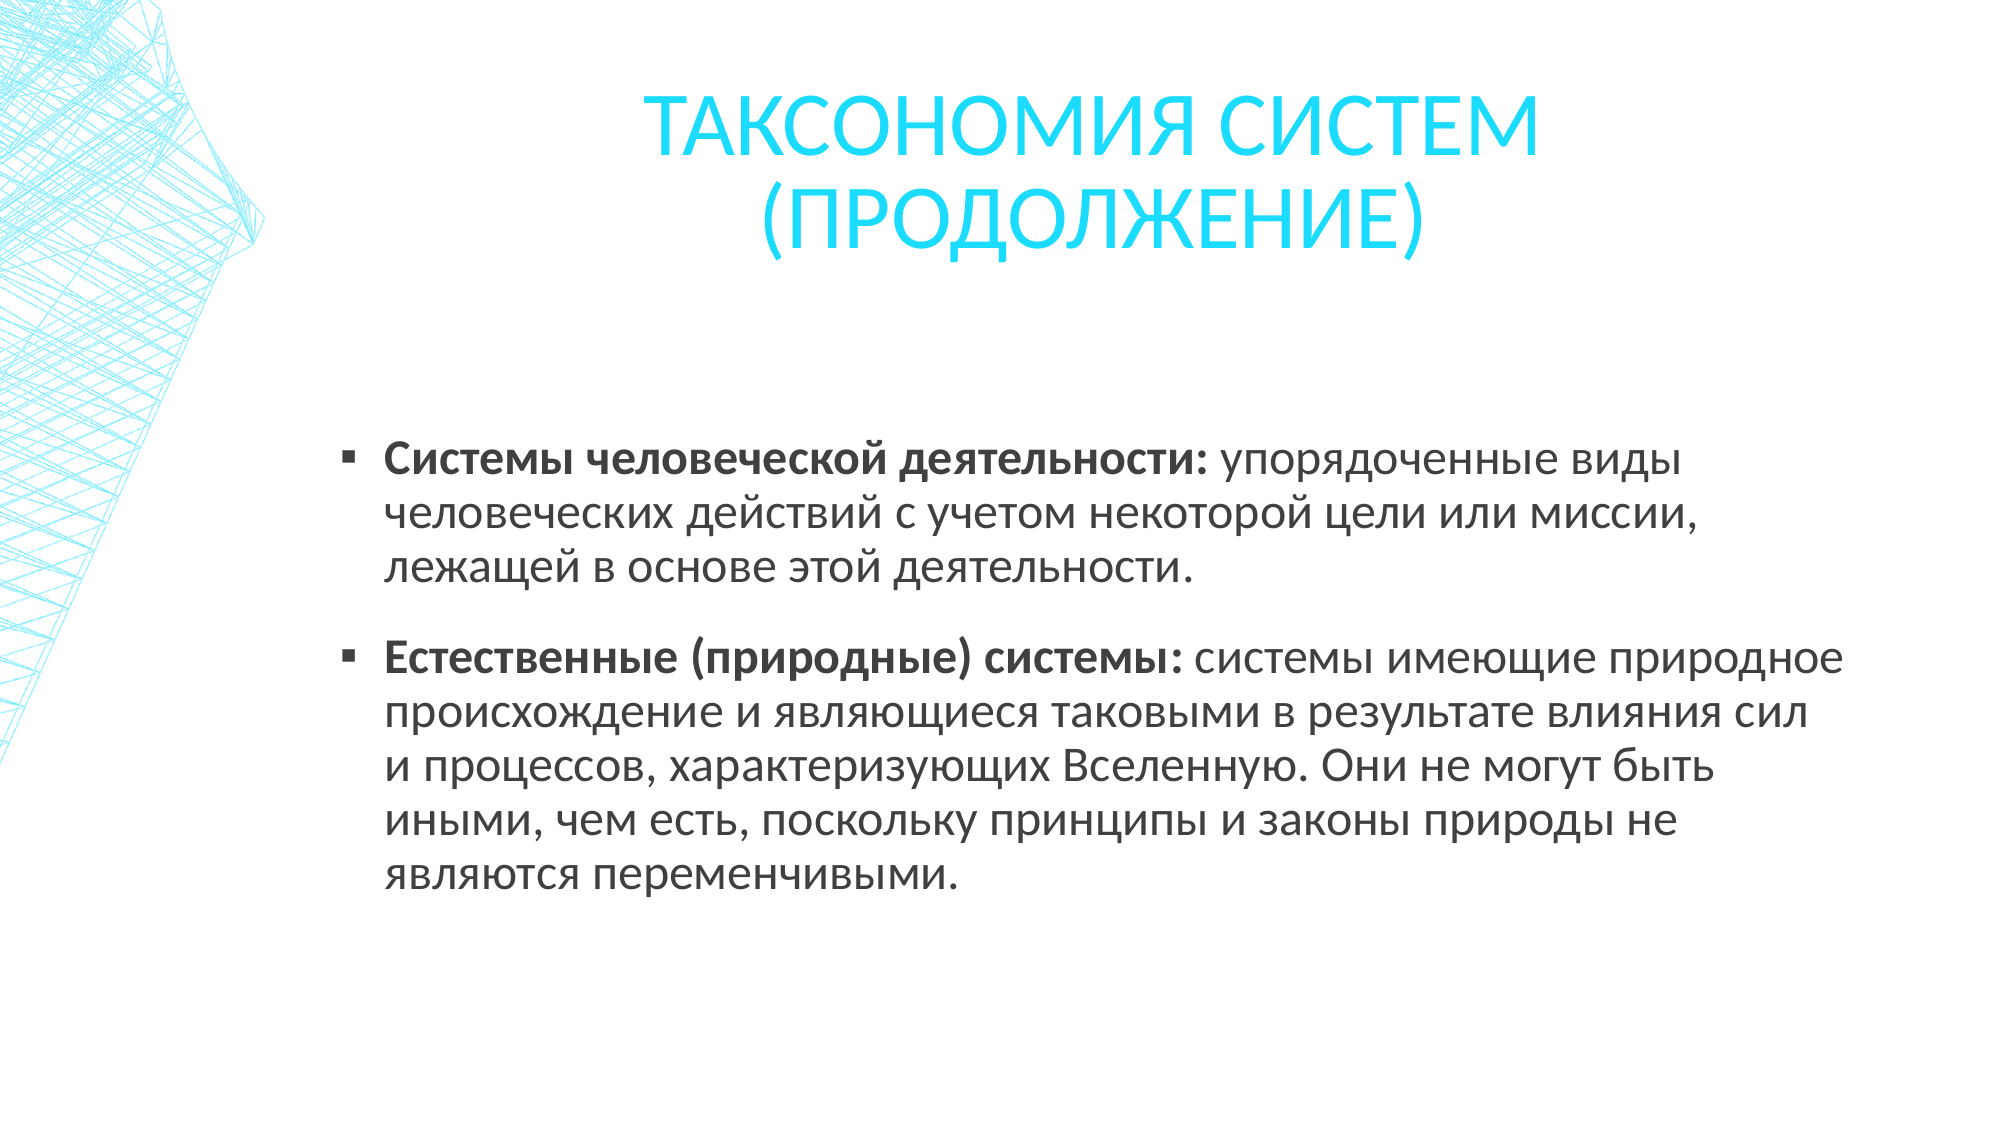

# Таксономия систем (продолжение)

Системы человеческой деятельности: упорядоченные виды человеческих действий с учетом некоторой цели или миссии, лежащей в основе этой деятельности.
Естественные (природные) системы: системы имеющие природное происхождение и являющиеся таковыми в результате влияния сил и процессов, характеризующих Вселенную. Они не могут быть иными, чем есть, поскольку принципы и законы природы не являются переменчивыми.